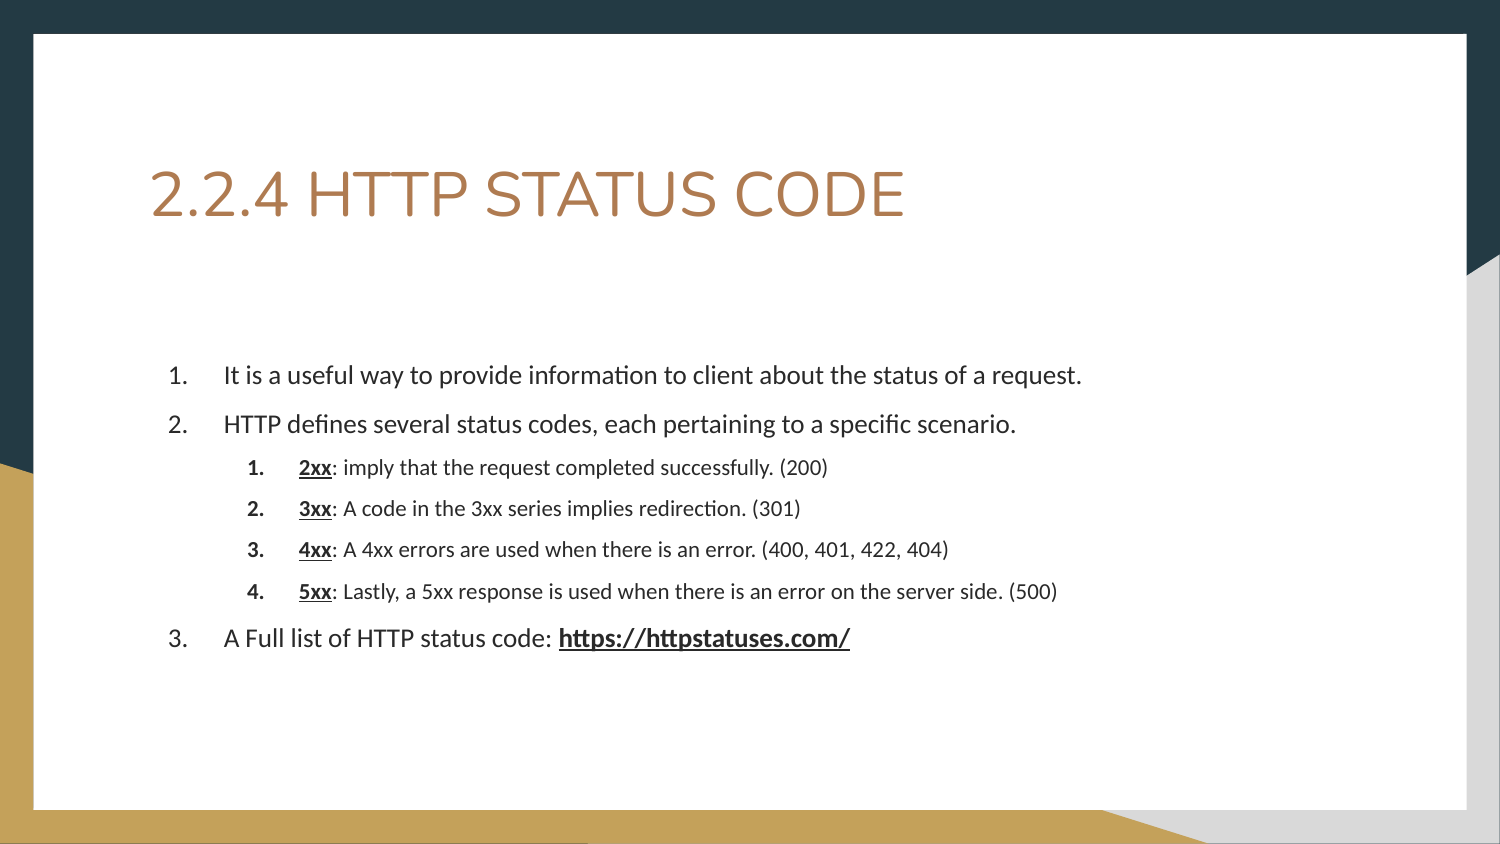

2.2.4 HTTP STATUS CODE
It is a useful way to provide information to client about the status of a request.
HTTP defines several status codes, each pertaining to a specific scenario.
2xx: imply that the request completed successfully. (200)
3xx: A code in the 3xx series implies redirection. (301)
4xx: A 4xx errors are used when there is an error. (400, 401, 422, 404)
5xx: Lastly, a 5xx response is used when there is an error on the server side. (500)
A Full list of HTTP status code: https://httpstatuses.com/